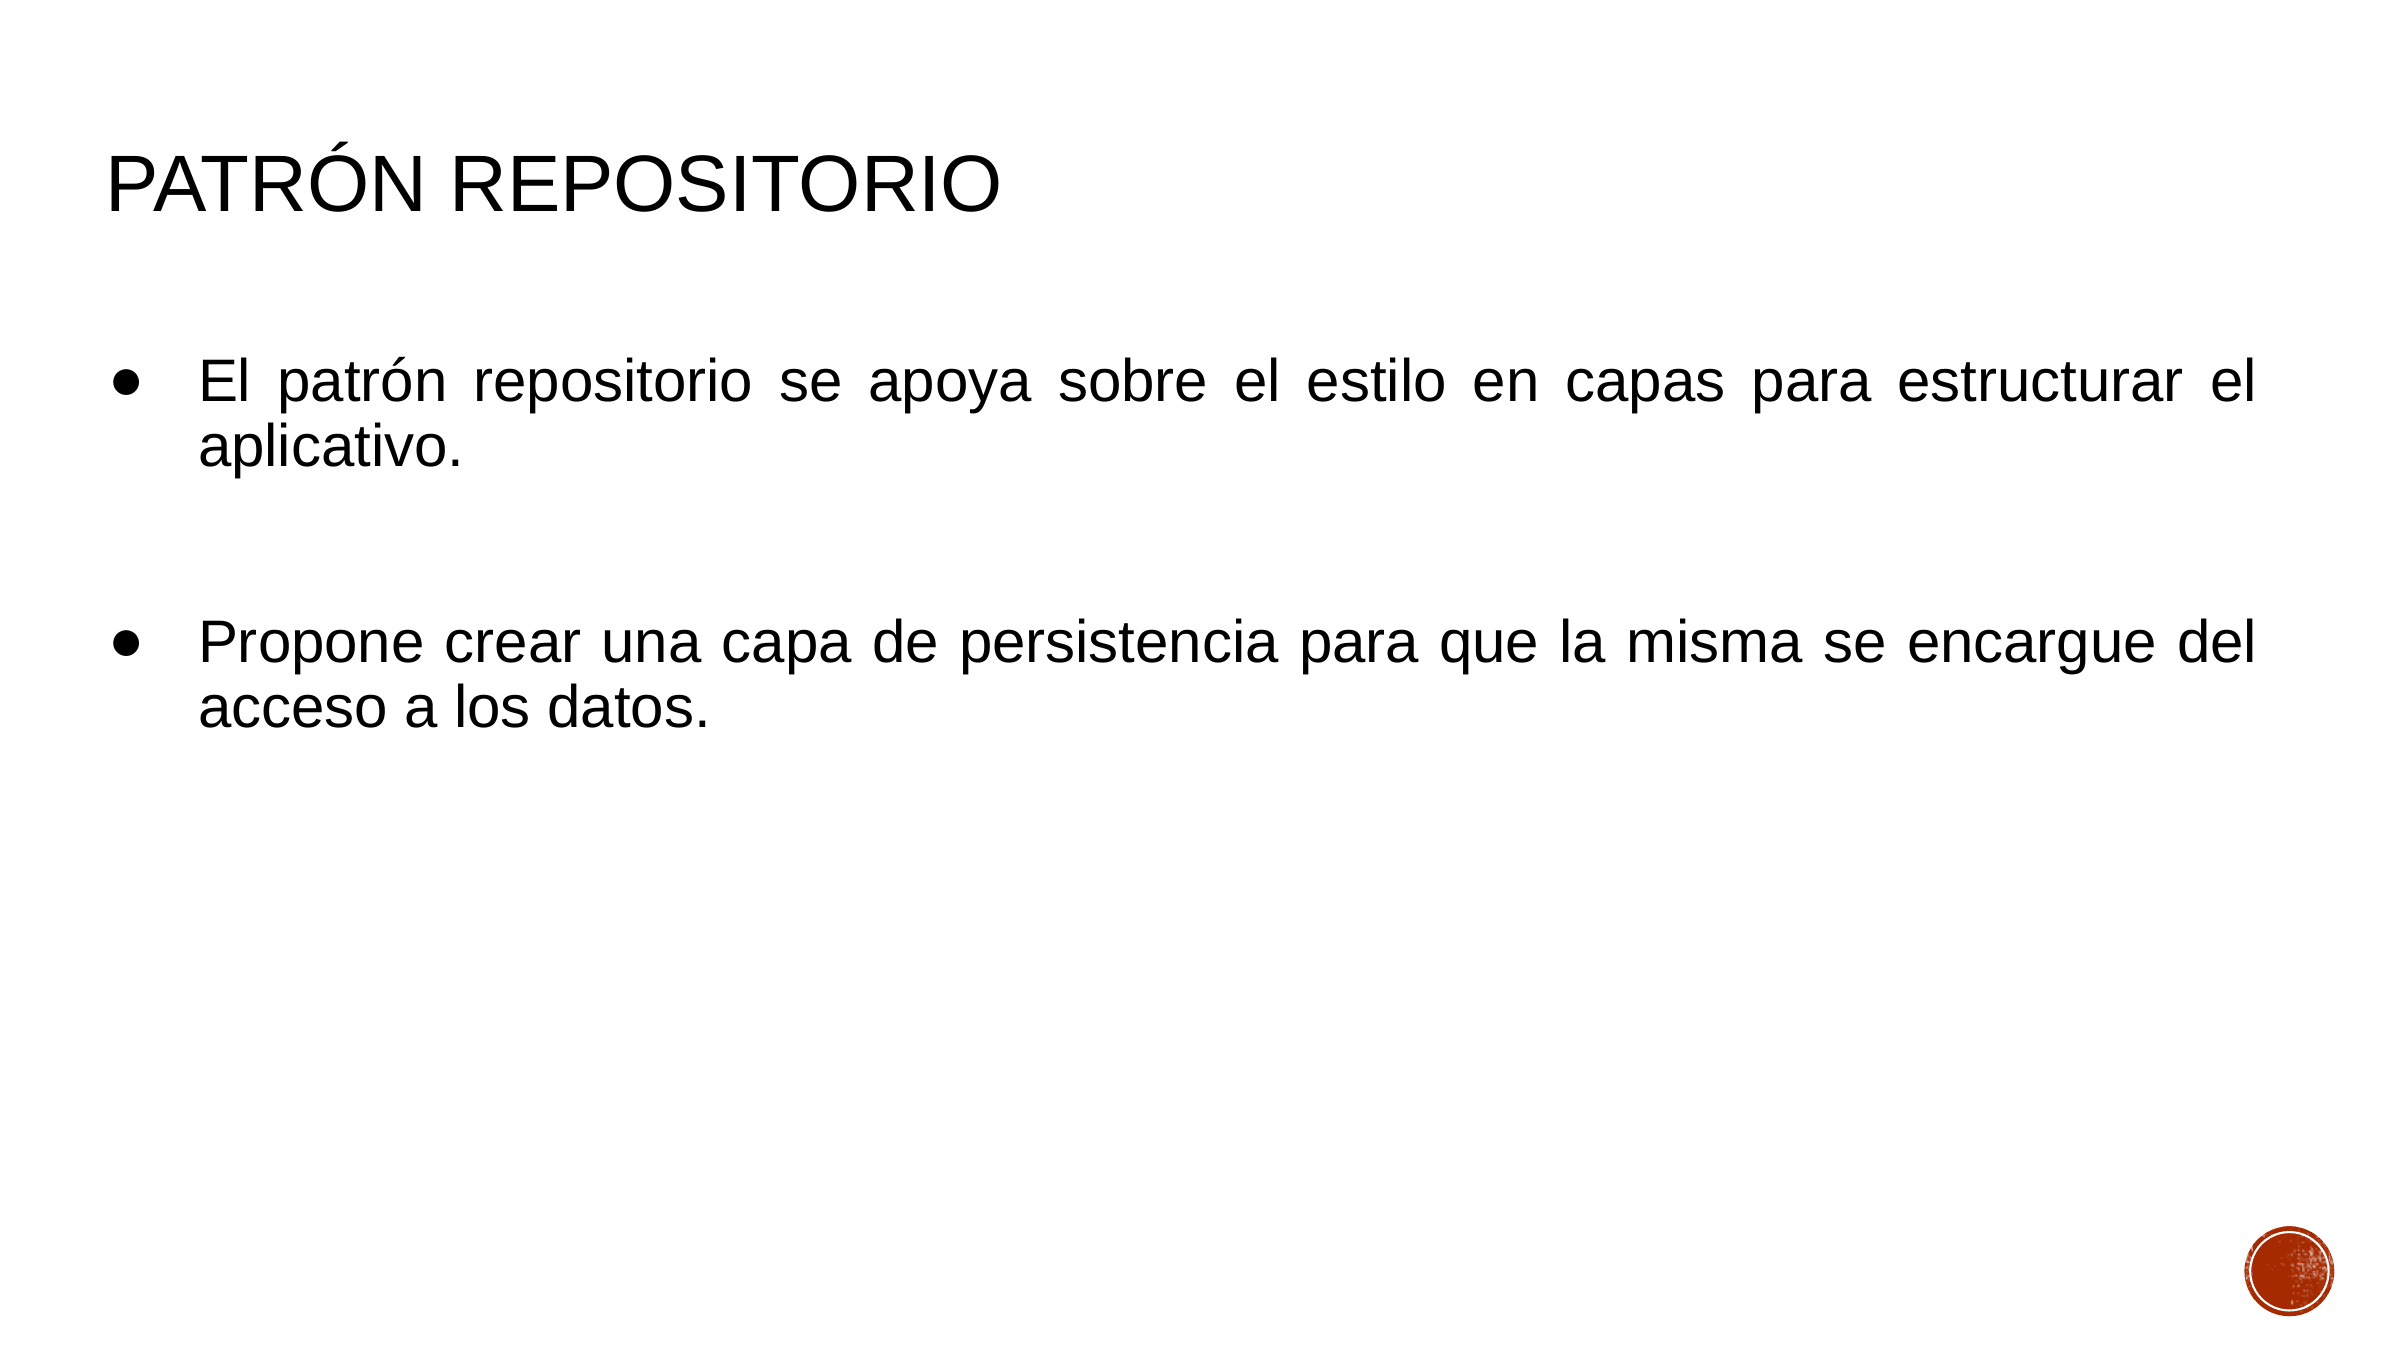

# Patrón Repositorio
El patrón repositorio se apoya sobre el estilo en capas para estructurar el aplicativo.

Propone crear una capa de persistencia para que la misma se encargue del acceso a los datos.